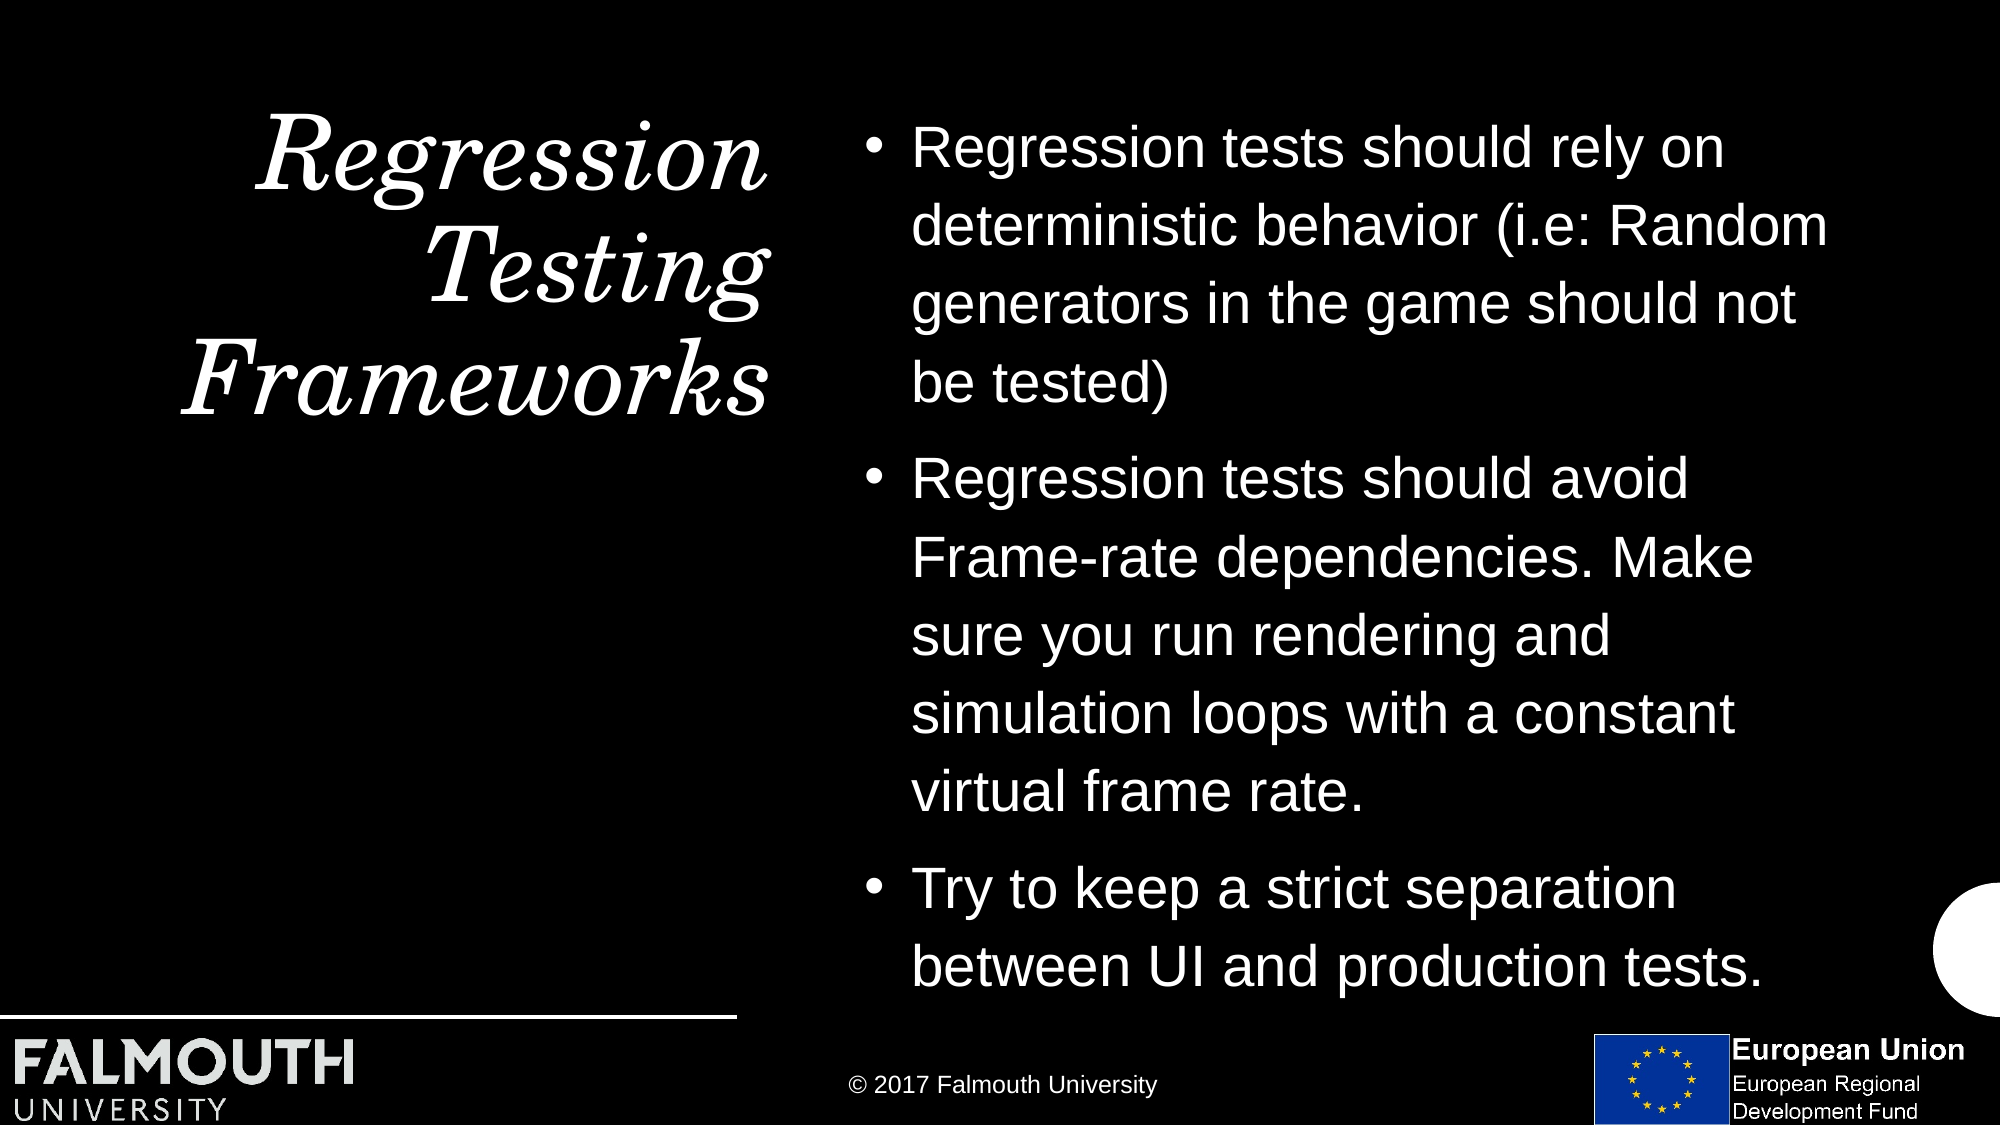

# Regression Testing Frameworks
Regression tests should rely on deterministic behavior (i.e: Random generators in the game should not be tested)
Regression tests should avoid Frame-rate dependencies. Make sure you run rendering and simulation loops with a constant virtual frame rate.
Try to keep a strict separation between UI and production tests.